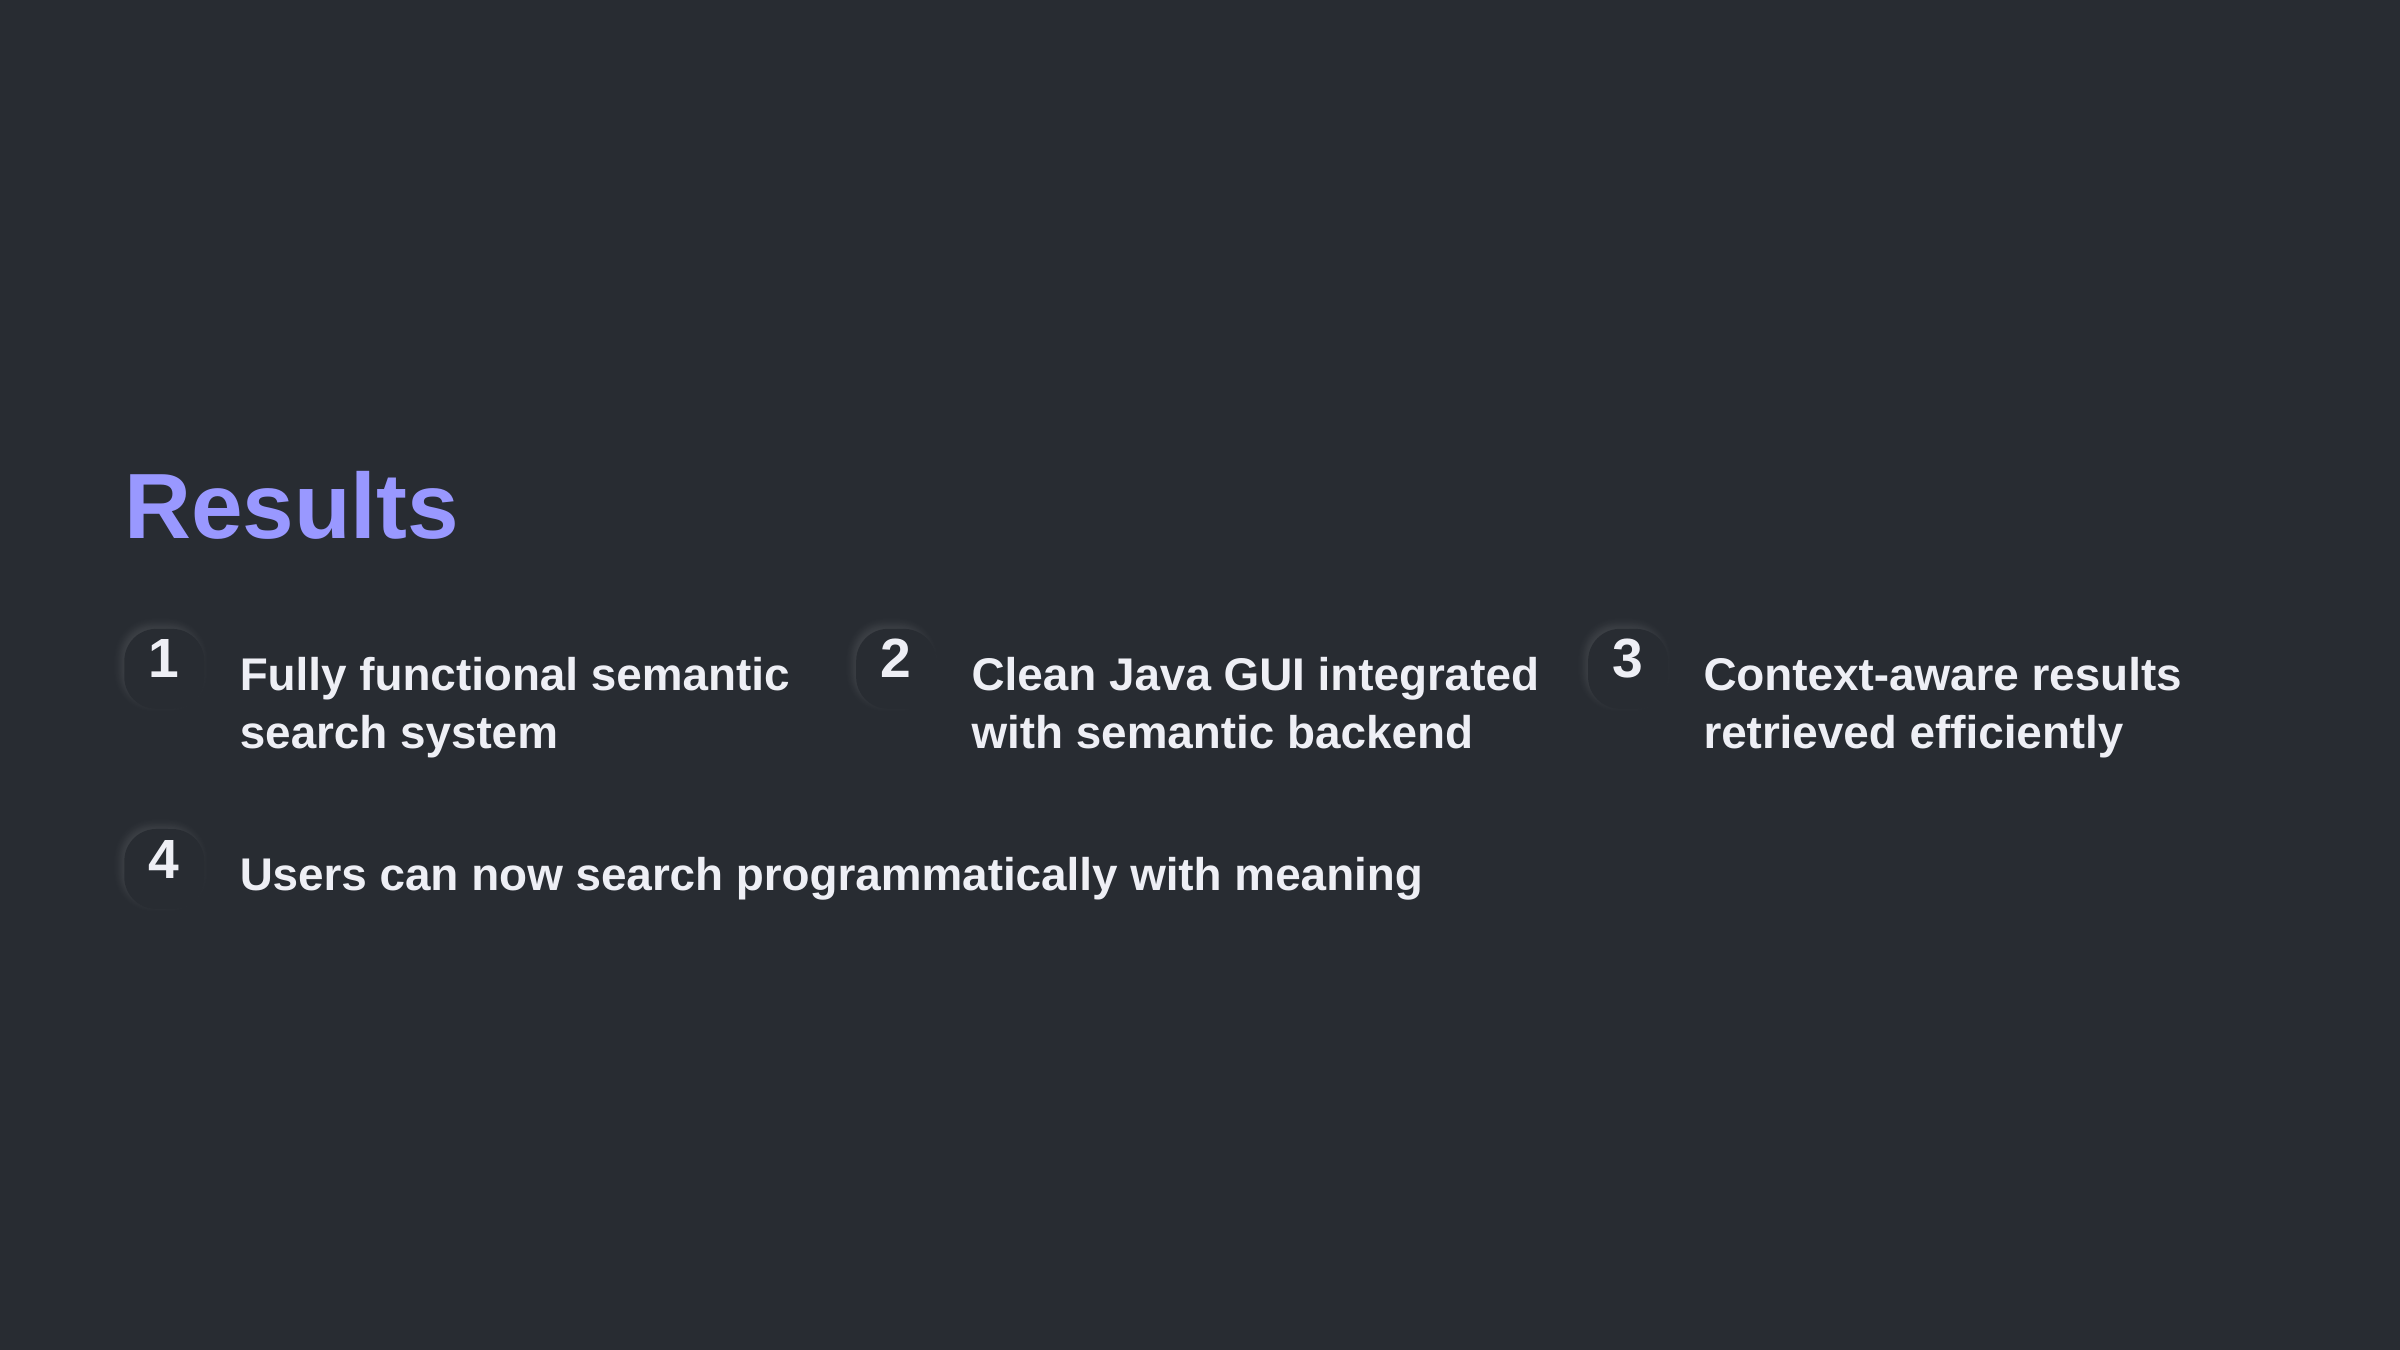

Results

1
2
3
Fully functional semantic search system
Clean Java GUI integrated with semantic backend
Context-aware results retrieved efficiently

4
Users can now search programmatically with meaning